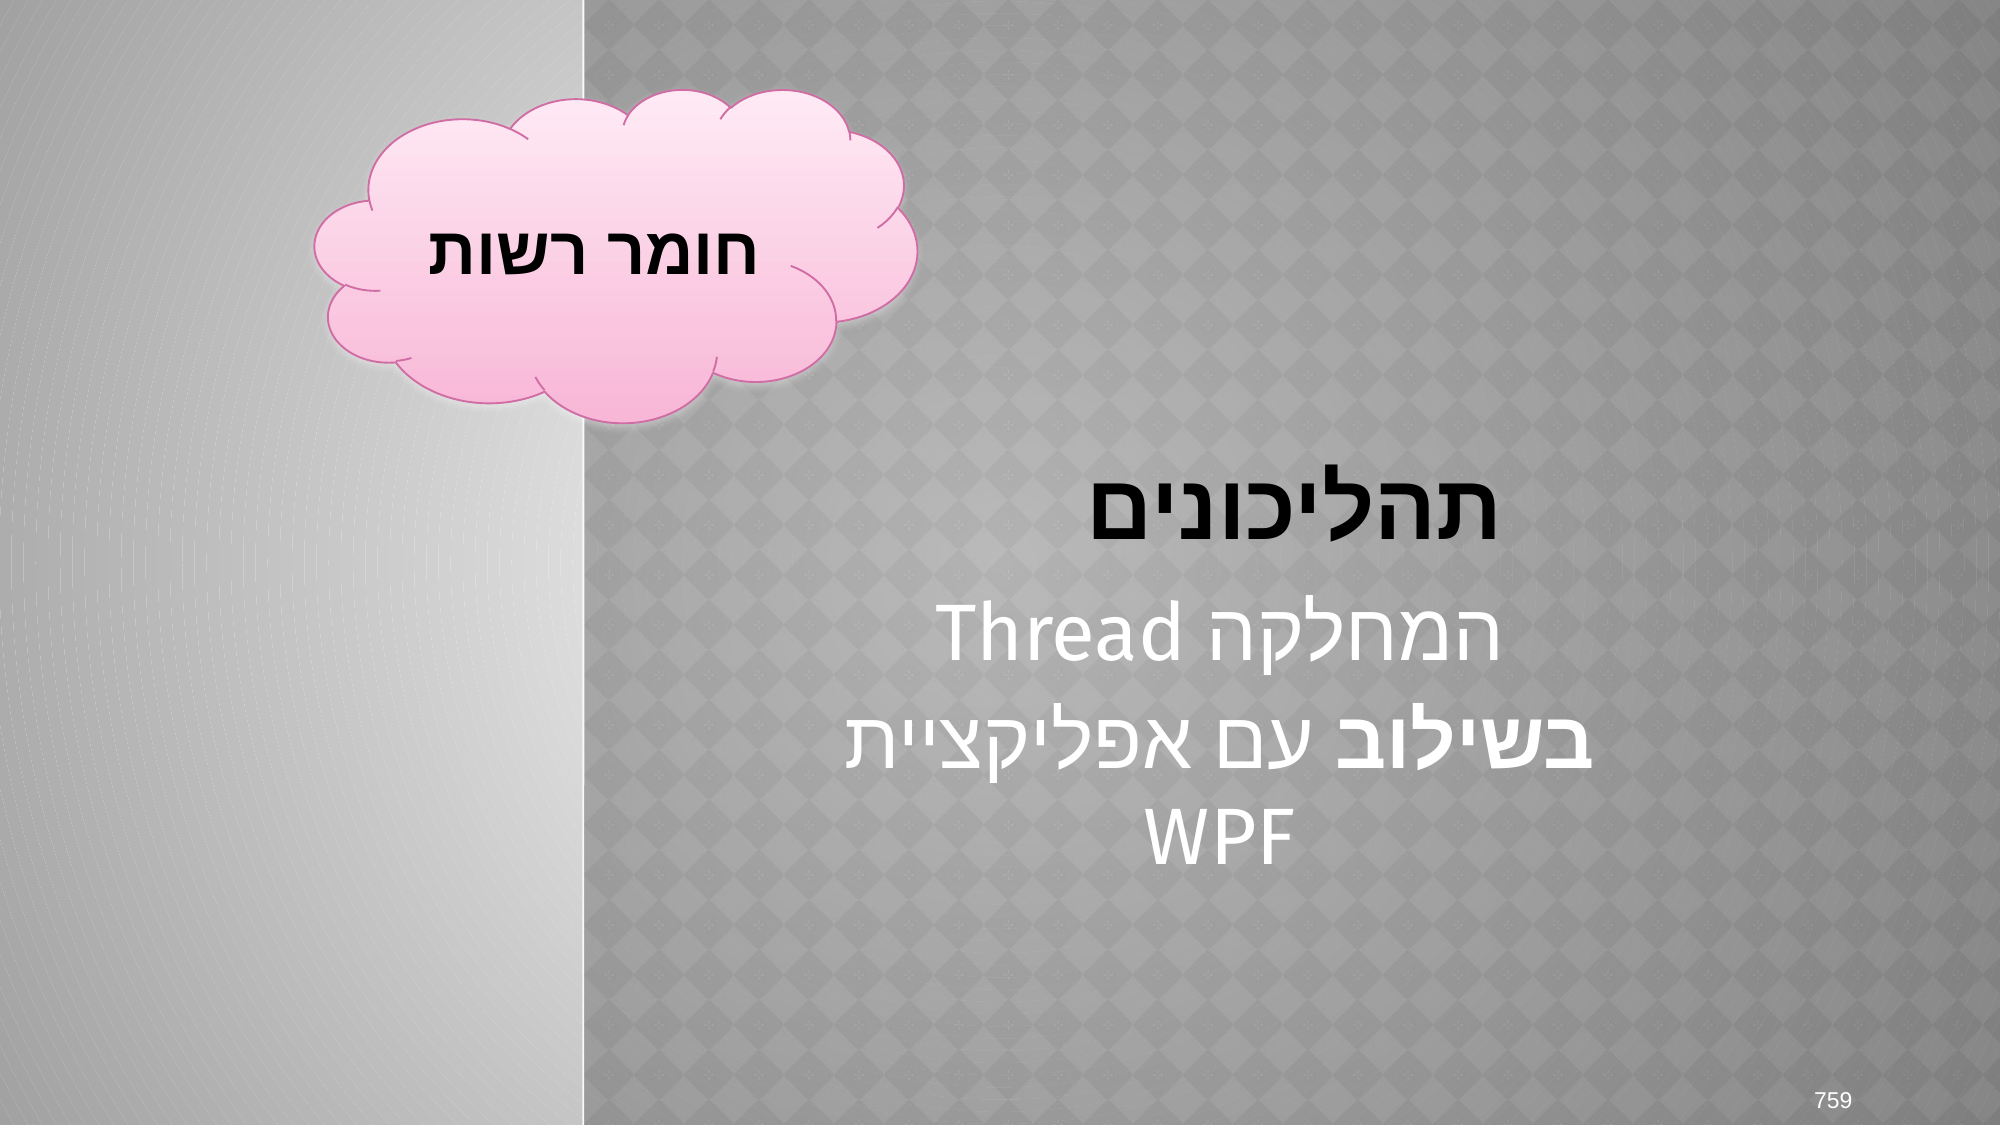

# תהליכונים
חומר רשות
המחלקה Thread
בשילוב עם אפליקציית WPF
759